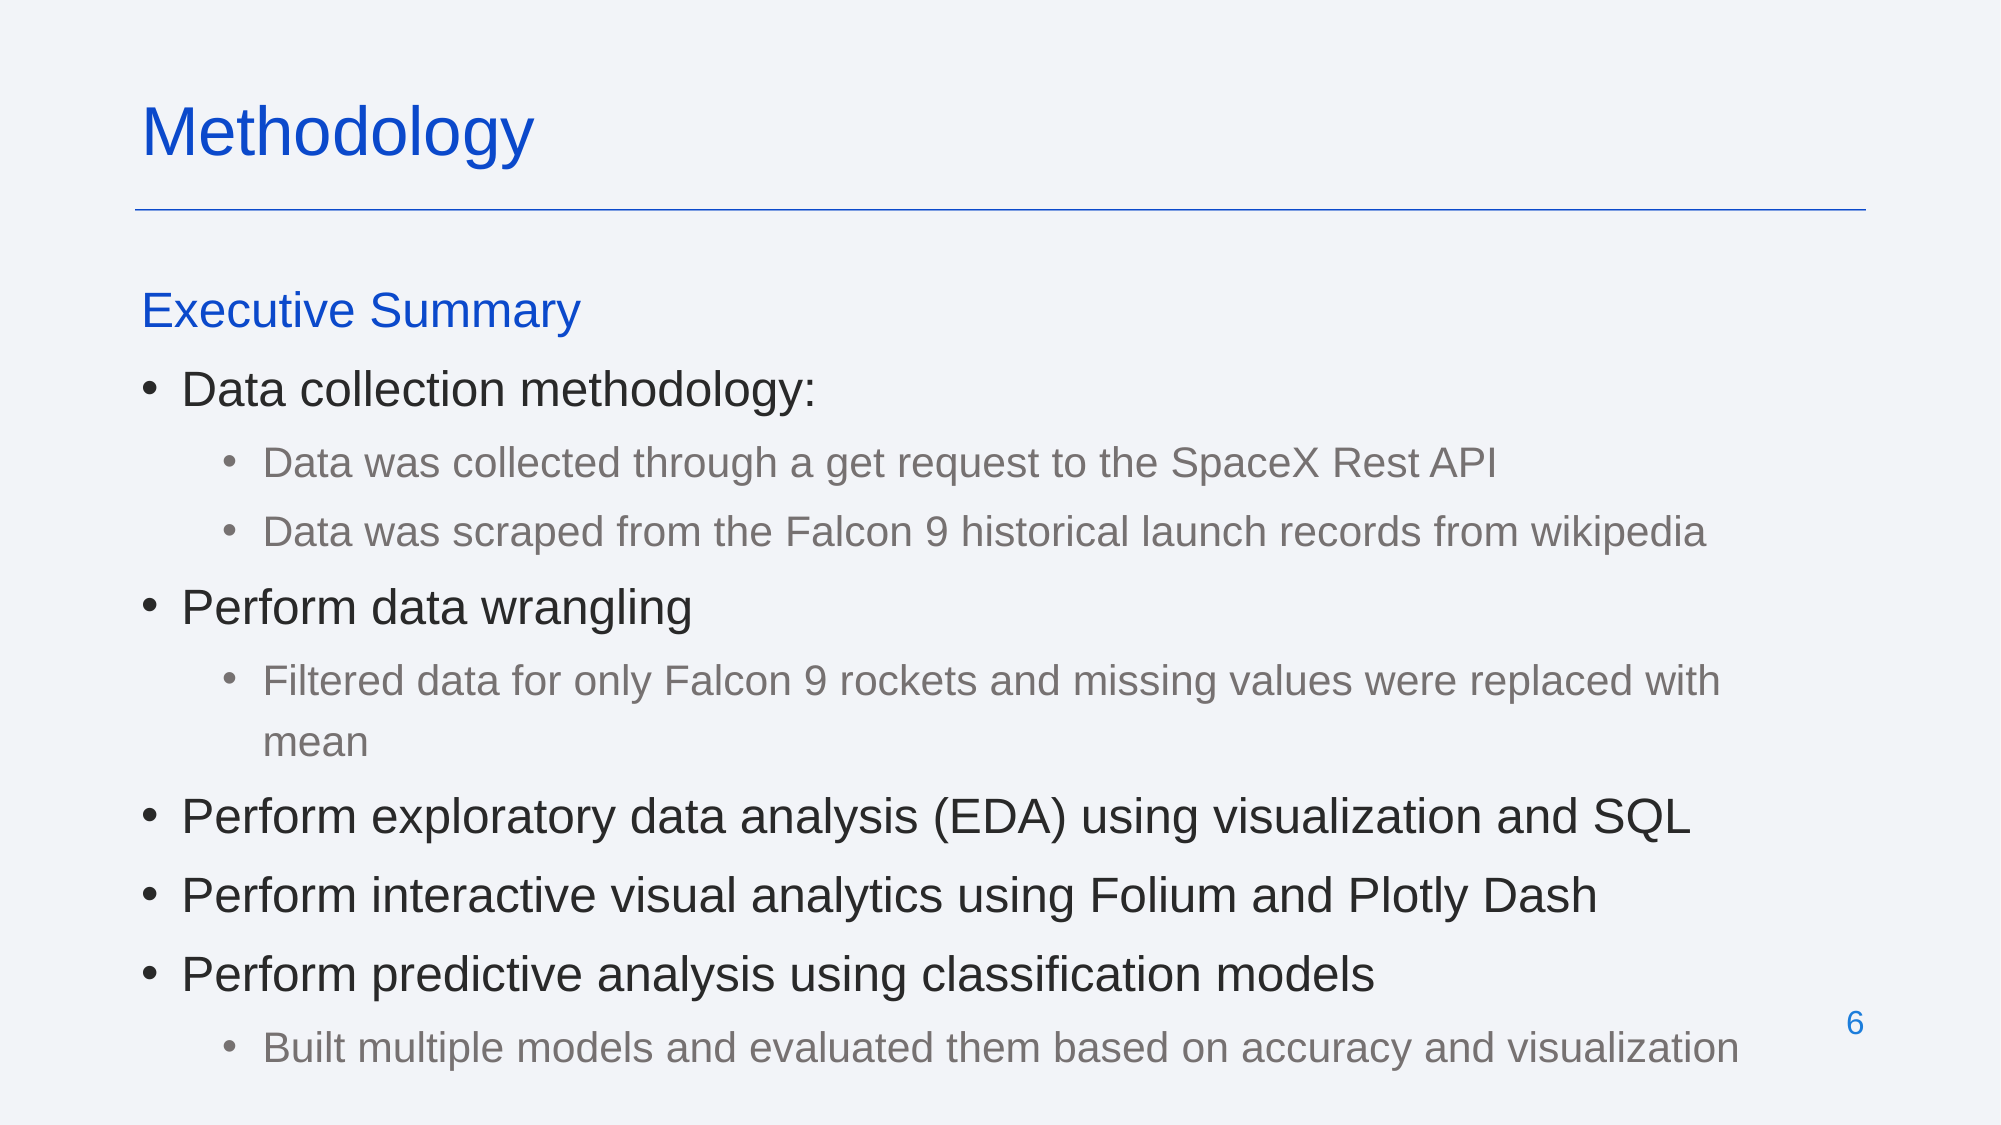

6
Methodology
Executive Summary
Data collection methodology:
Data was collected through a get request to the SpaceX Rest API
Data was scraped from the Falcon 9 historical launch records from wikipedia
Perform data wrangling
Filtered data for only Falcon 9 rockets and missing values were replaced with mean
Perform exploratory data analysis (EDA) using visualization and SQL
Perform interactive visual analytics using Folium and Plotly Dash
Perform predictive analysis using classification models
Built multiple models and evaluated them based on accuracy and visualization